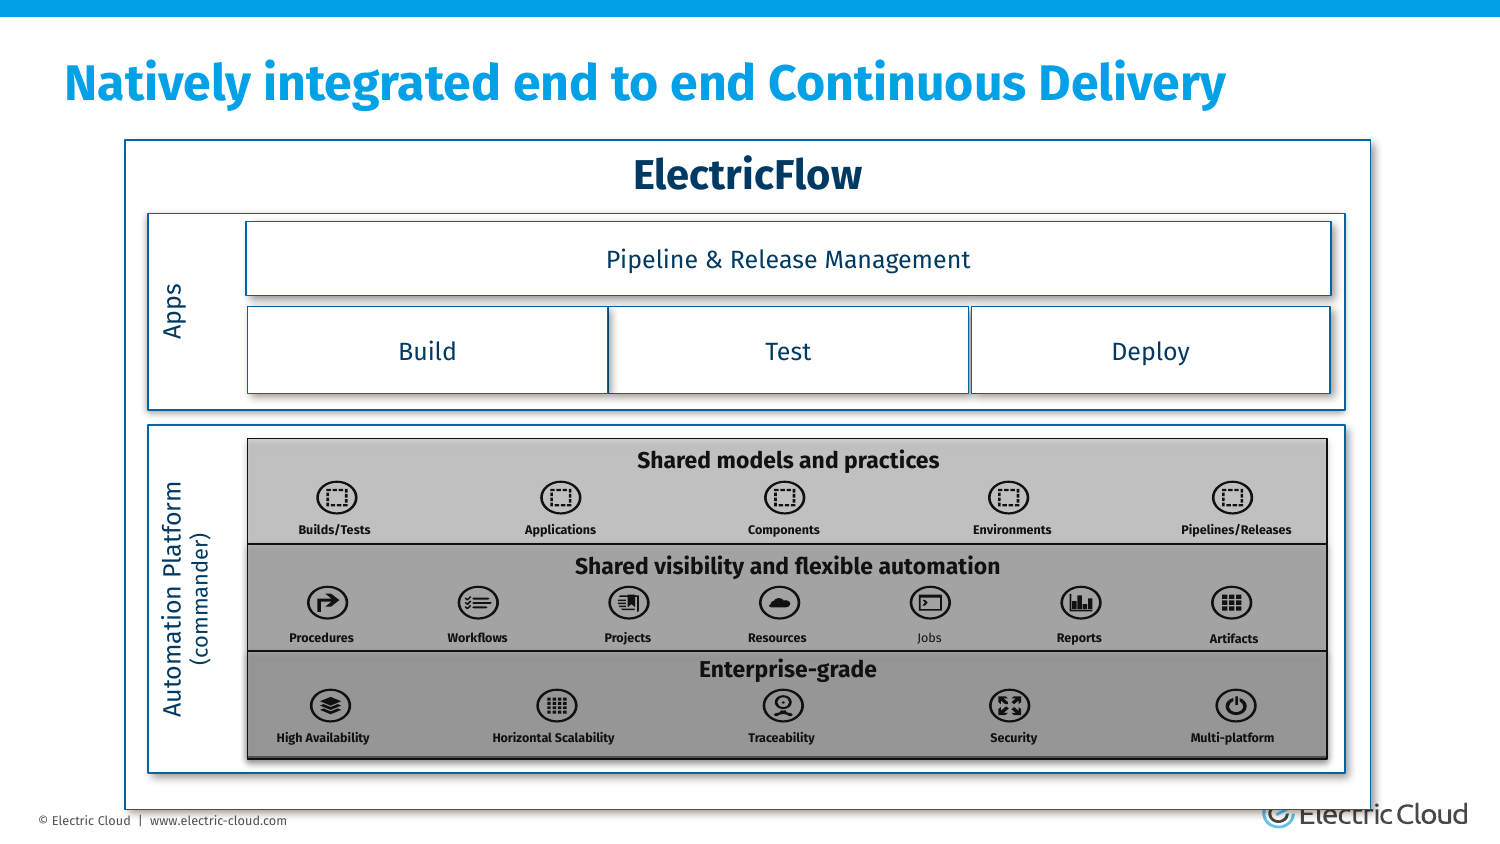

Apps
Automation Platform
(commander)
# Natively integrated end to end Continuous Delivery
ElectricFlow
Pipeline & Release Management
Build
Test
Deploy

Shared models and practices

Builds/Tests
Applications
Components
Environments
Pipelines/Releases

Shared visibility and flexible automation

Procedures
Workflows
Projects

Resources
Jobs
Reports
Artifacts
Enterprise-grade

High Availability
Horizontal Scalability
Traceability
Multi-platform
Security